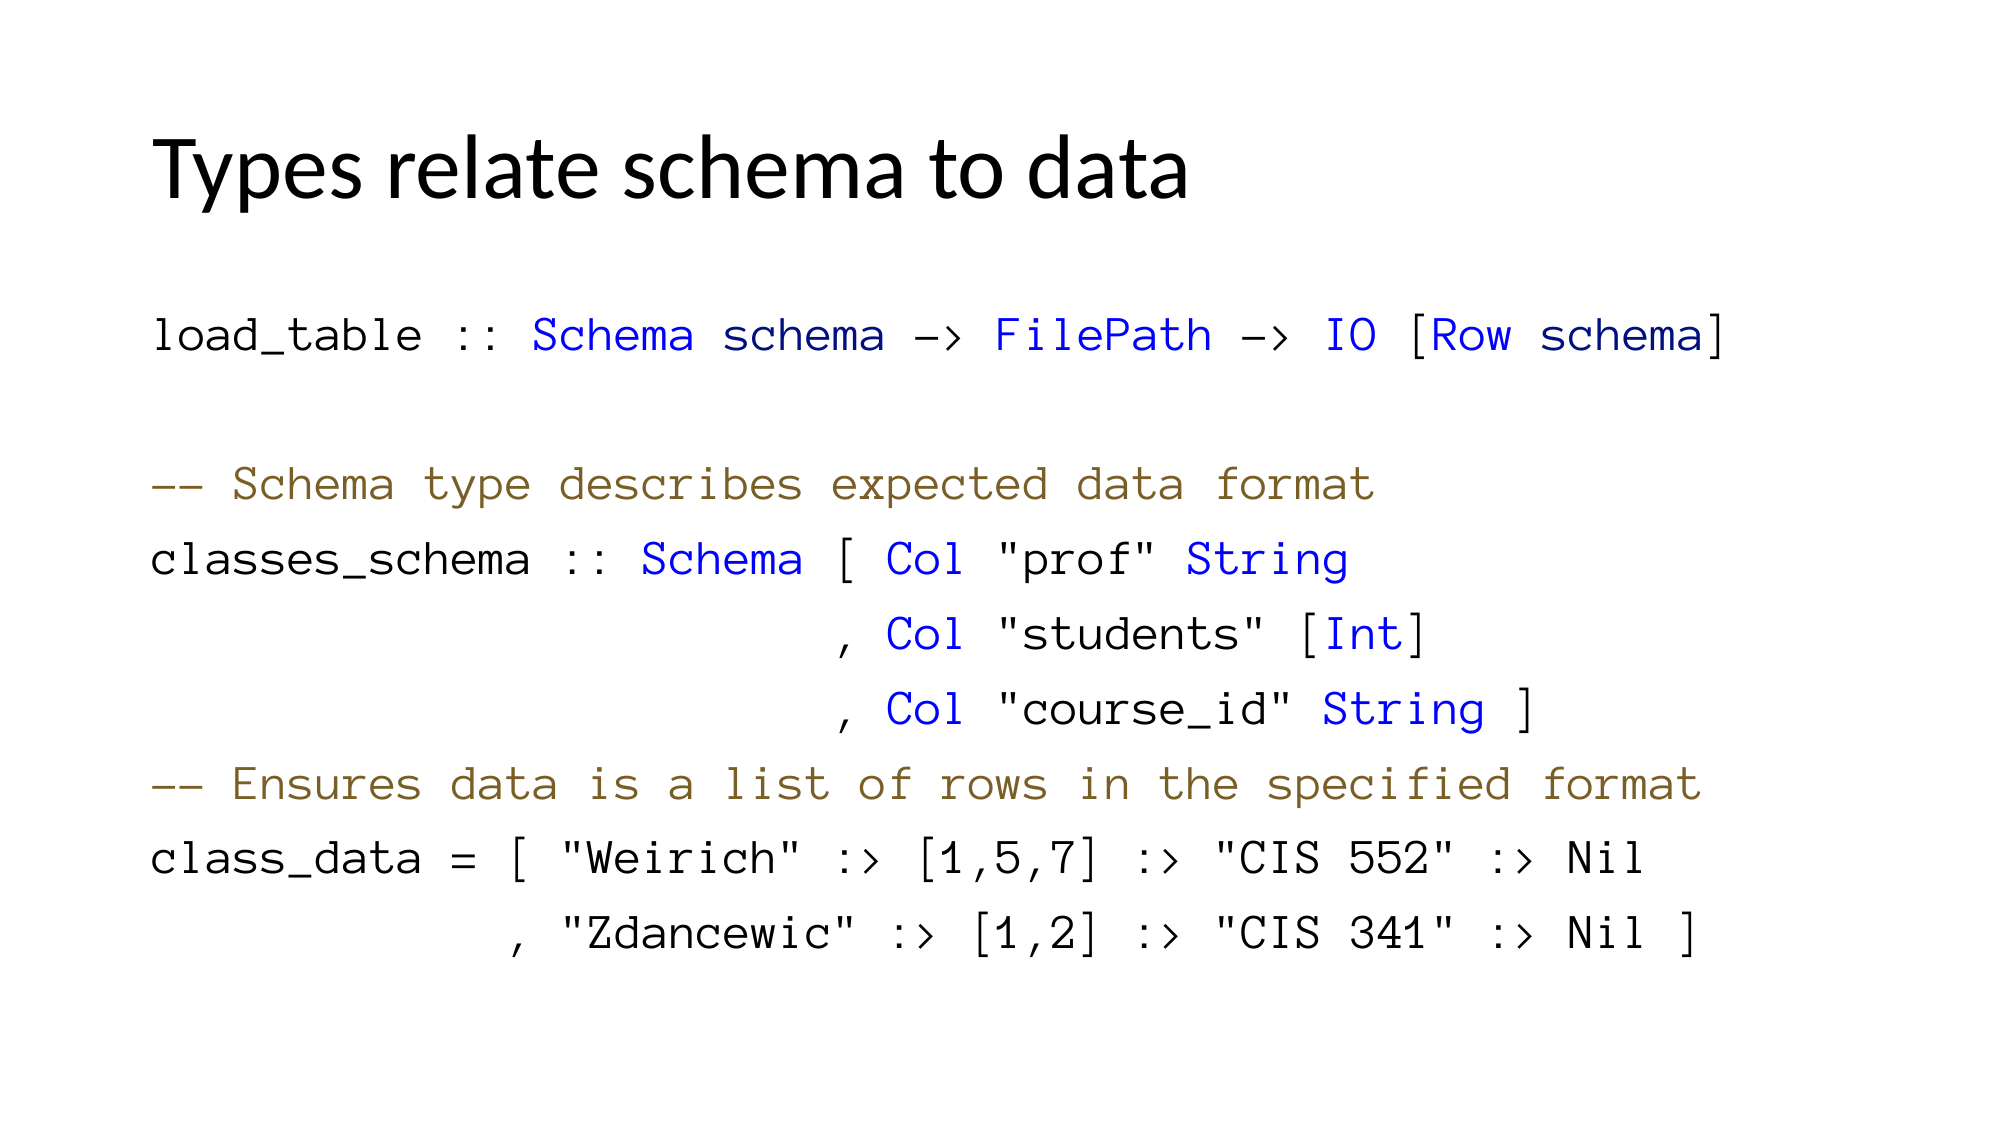

# Types relate schema to data
load_table :: Schema schema -> FilePath -> IO [Row schema]

-- Schema type describes expected data format
classes_schema :: Schema [ Col "prof" String
                         , Col "students" [Int]
                         , Col "course_id" String ]
-- Ensures data is a list of rows in the specified format
class_data = [ "Weirich" :> [1,5,7] :> "CIS 552" :> Nil
             , "Zdancewic" :> [1,2] :> "CIS 341" :> Nil ]